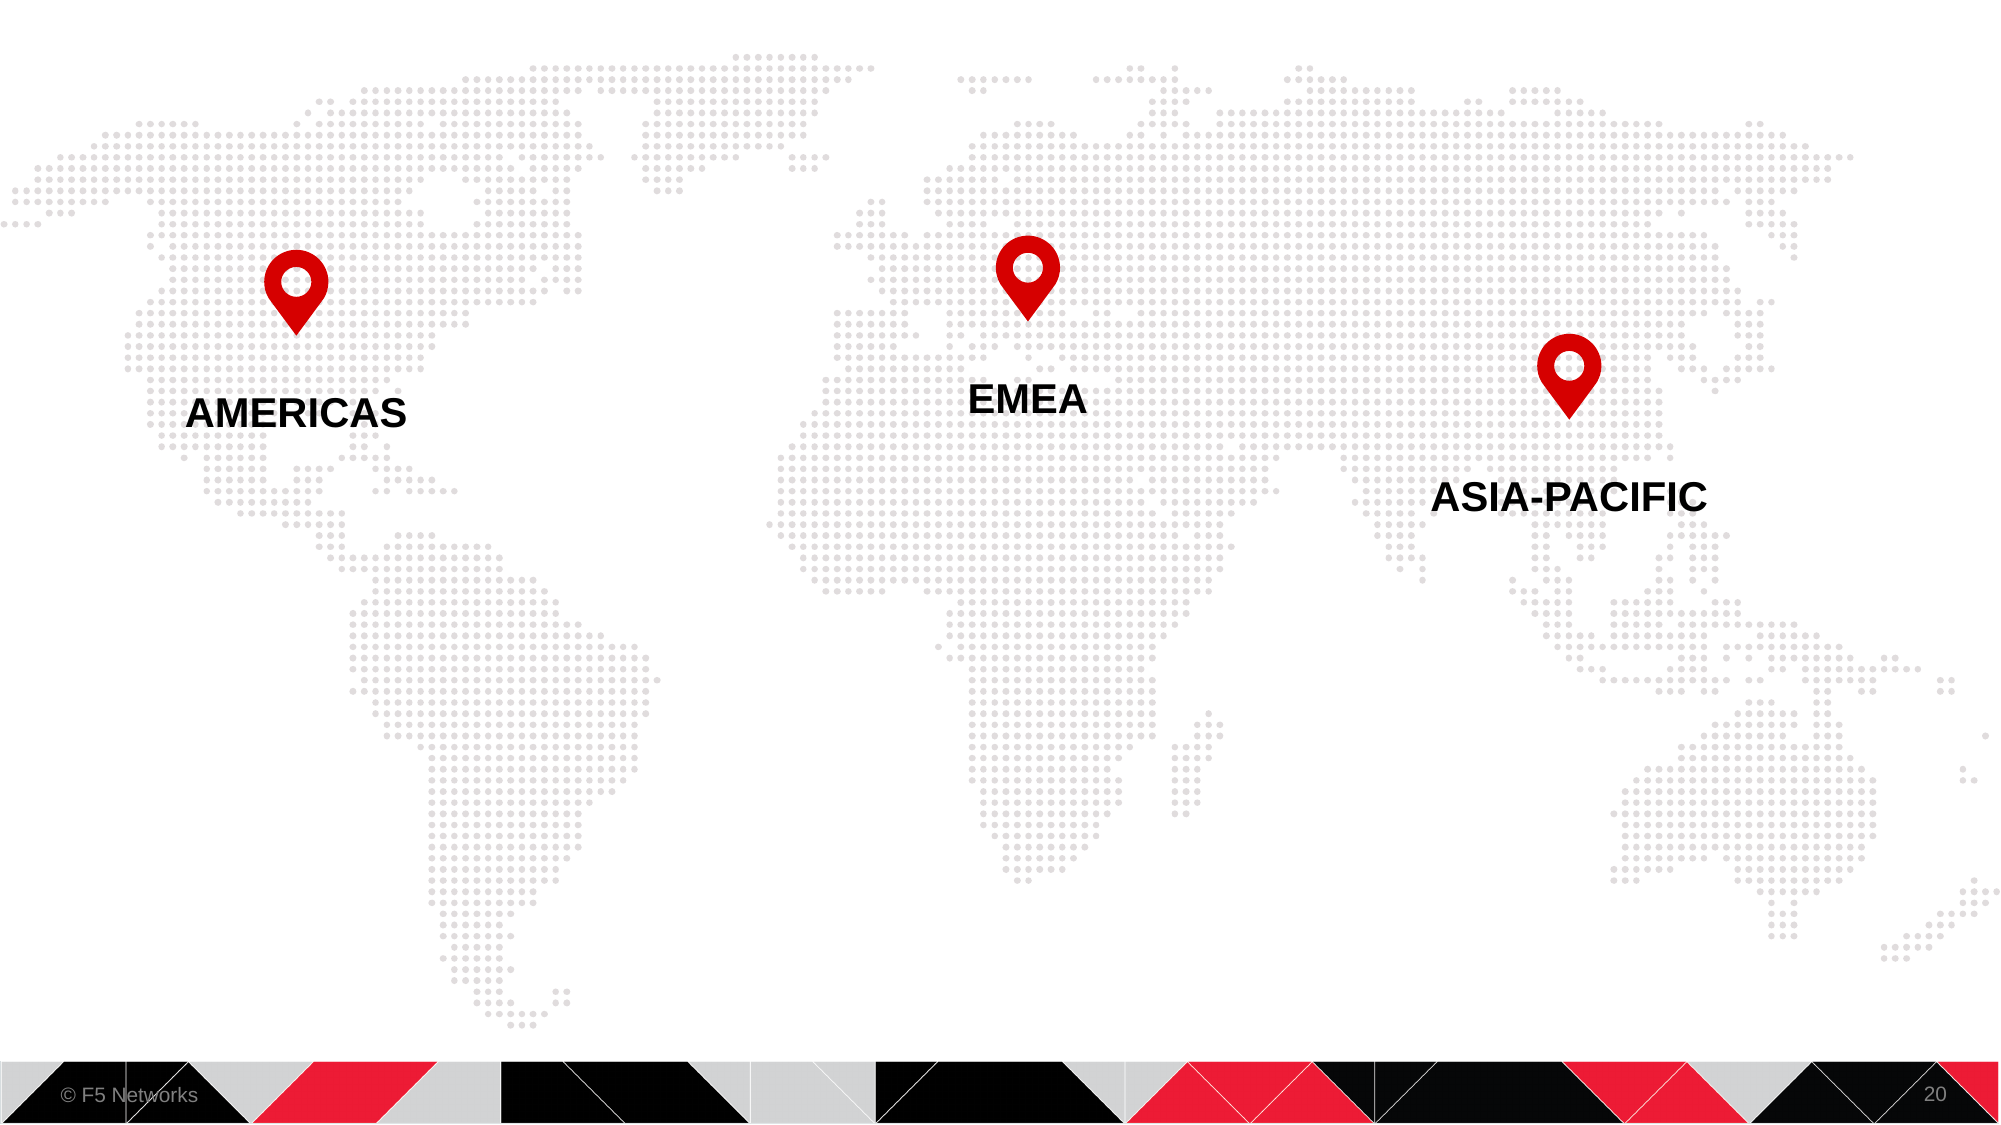

EMEA
AMERICAS
ASIA-PACIFIC
20
© F5 Networks